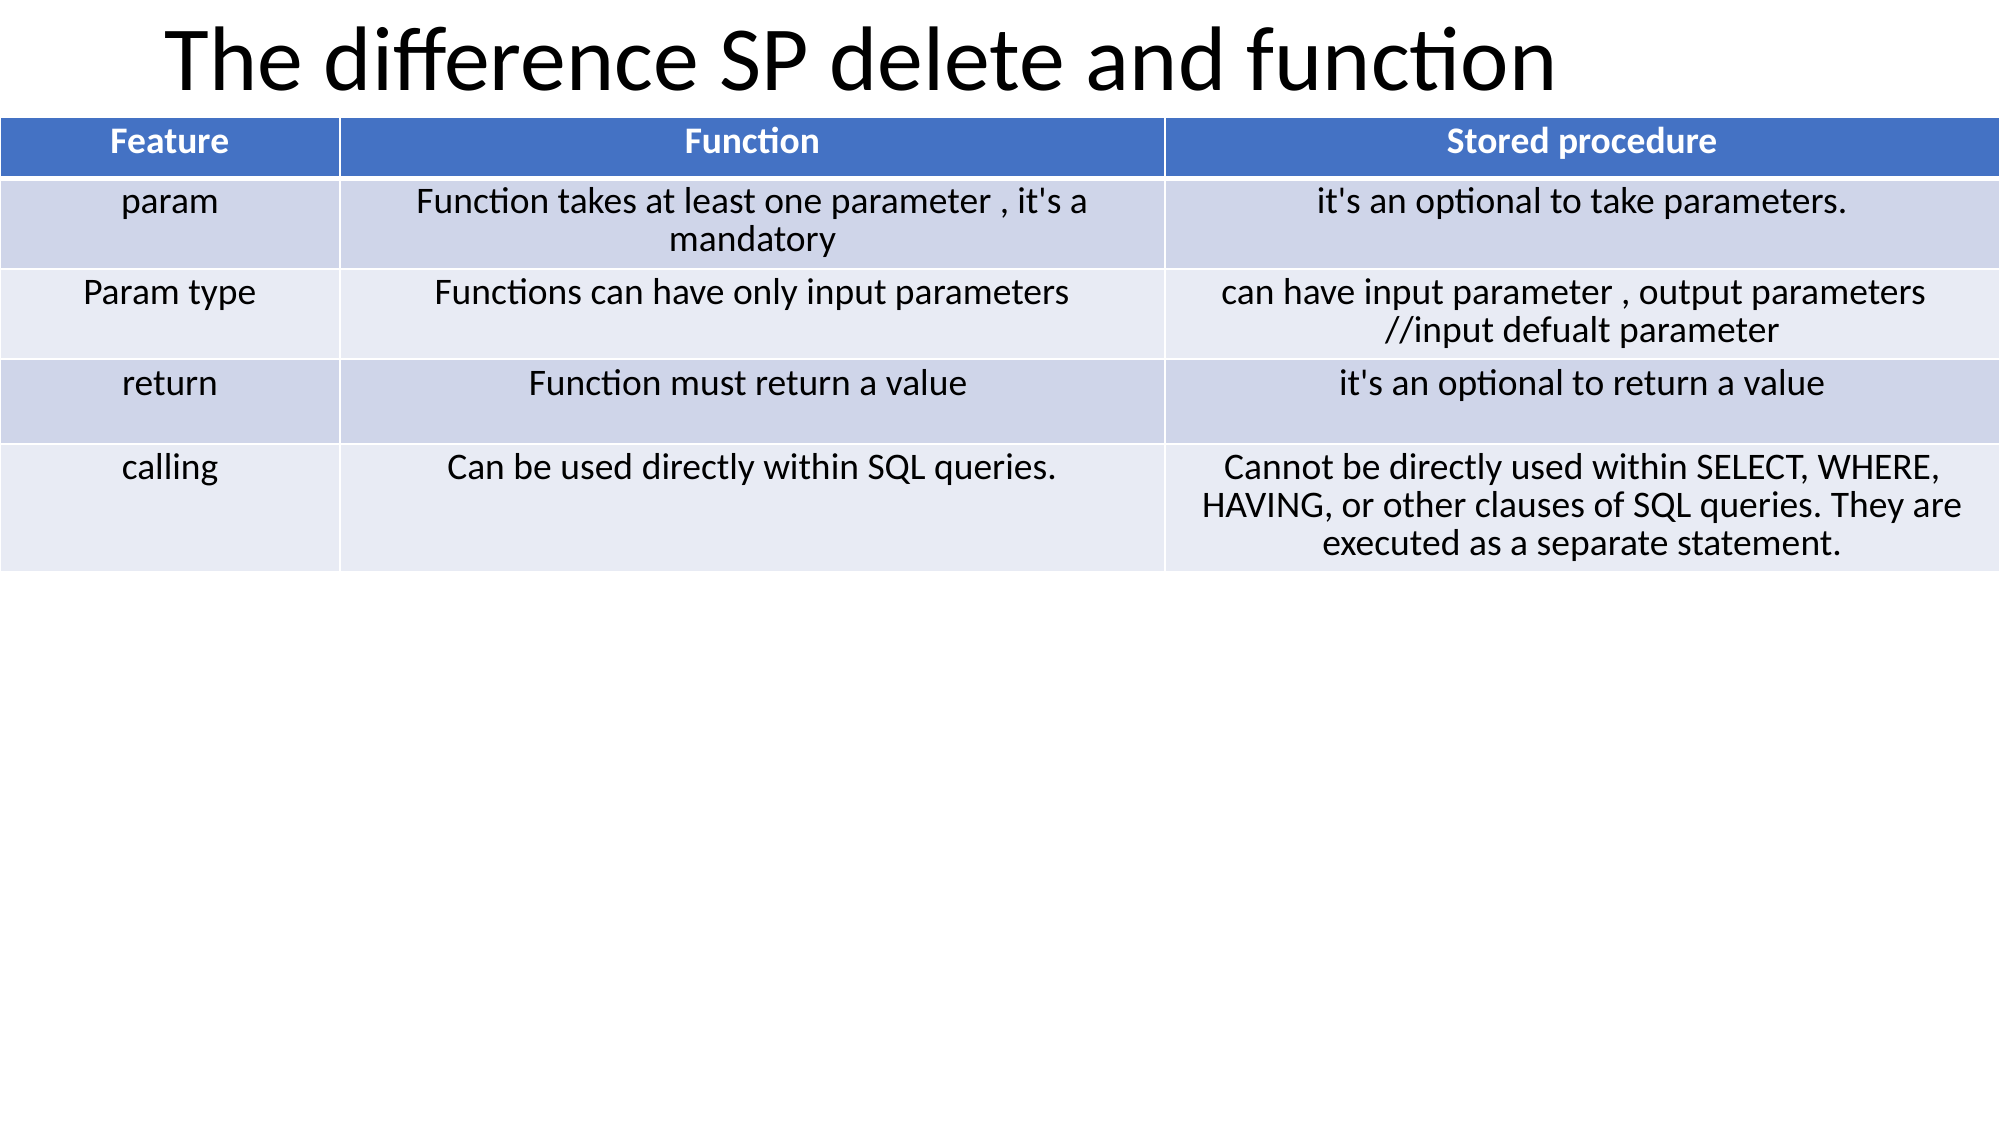

# The difference SP delete and function
| Feature | Function | Stored procedure |
| --- | --- | --- |
| param | Function takes at least one parameter , it's a mandatory | it's an optional to take parameters. |
| Param type | Functions can have only input parameters | can have input parameter , output parameters //input defualt parameter |
| return | Function must return a value | it's an optional to return a value |
| calling | Can be used directly within SQL queries. | Cannot be directly used within SELECT, WHERE, HAVING, or other clauses of SQL queries. They are executed as a separate statement. |